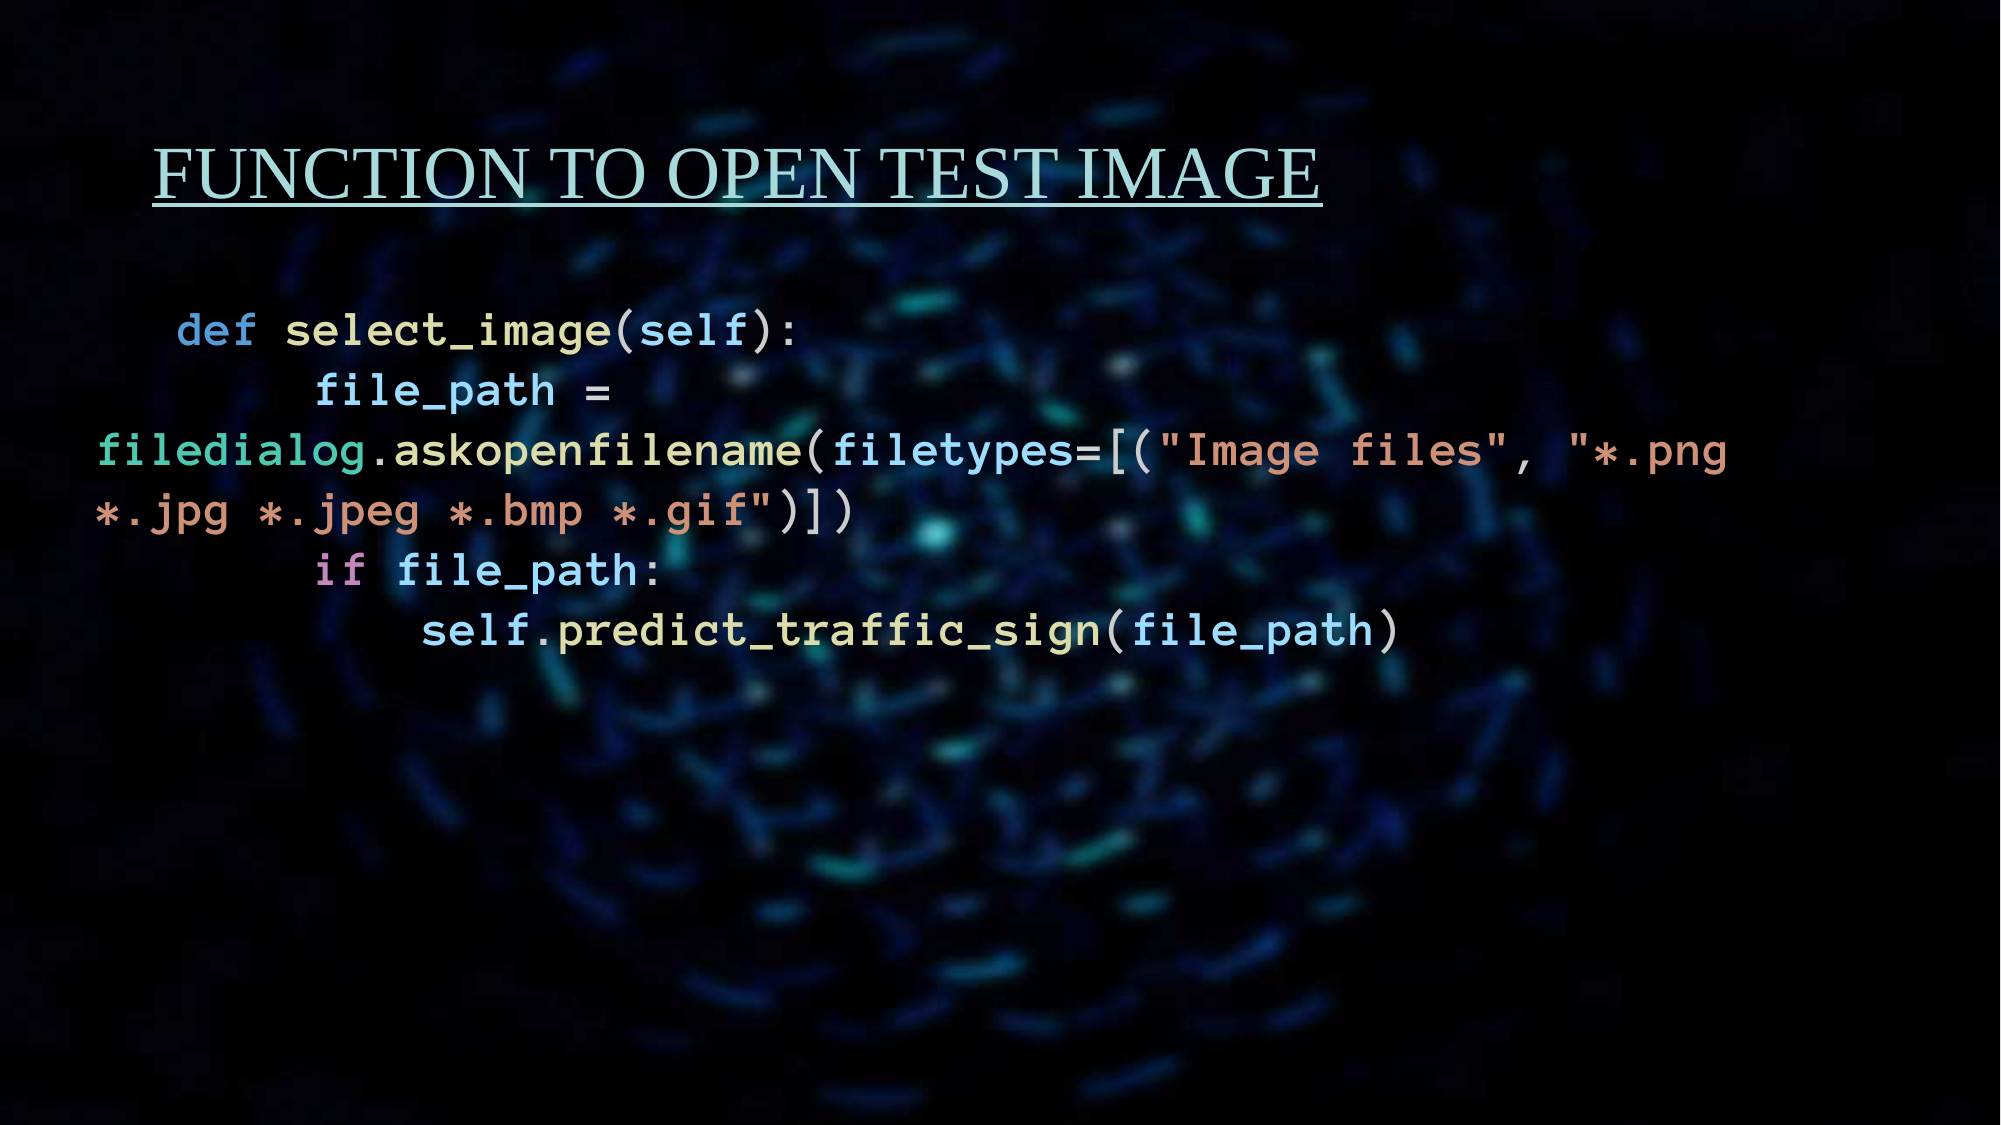

# Function to open test image

    def select_image(self):
        file_path = filedialog.askopenfilename(filetypes=[("Image files", "*.png *.jpg *.jpeg *.bmp *.gif")])
        if file_path:
            self.predict_traffic_sign(file_path)